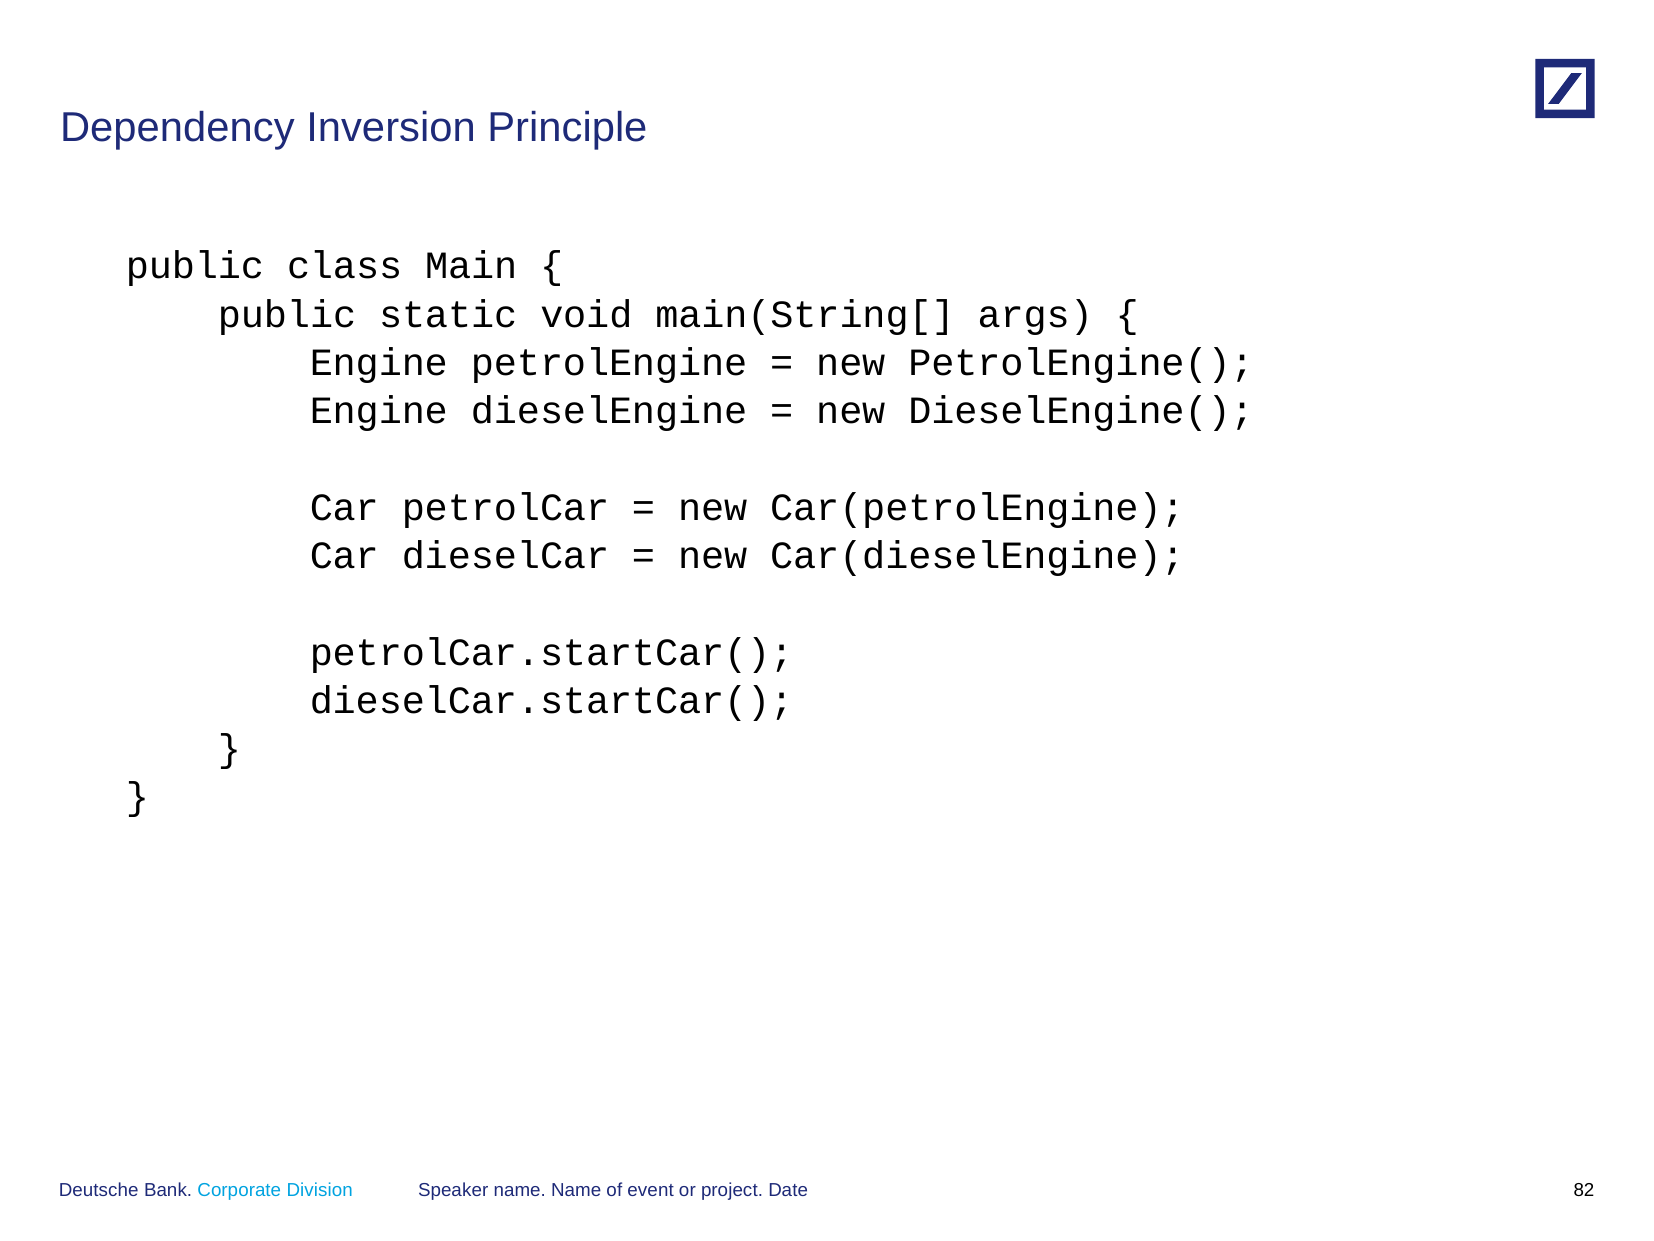

# Dependency Inversion Principle
public class Main {
    public static void main(String[] args) {
        Engine petrolEngine = new PetrolEngine();
        Engine dieselEngine = new DieselEngine();

        Car petrolCar = new Car(petrolEngine);
        Car dieselCar = new Car(dieselEngine);

        petrolCar.startCar();
        dieselCar.startCar();
    }
}
Speaker name. Name of event or project. Date
82